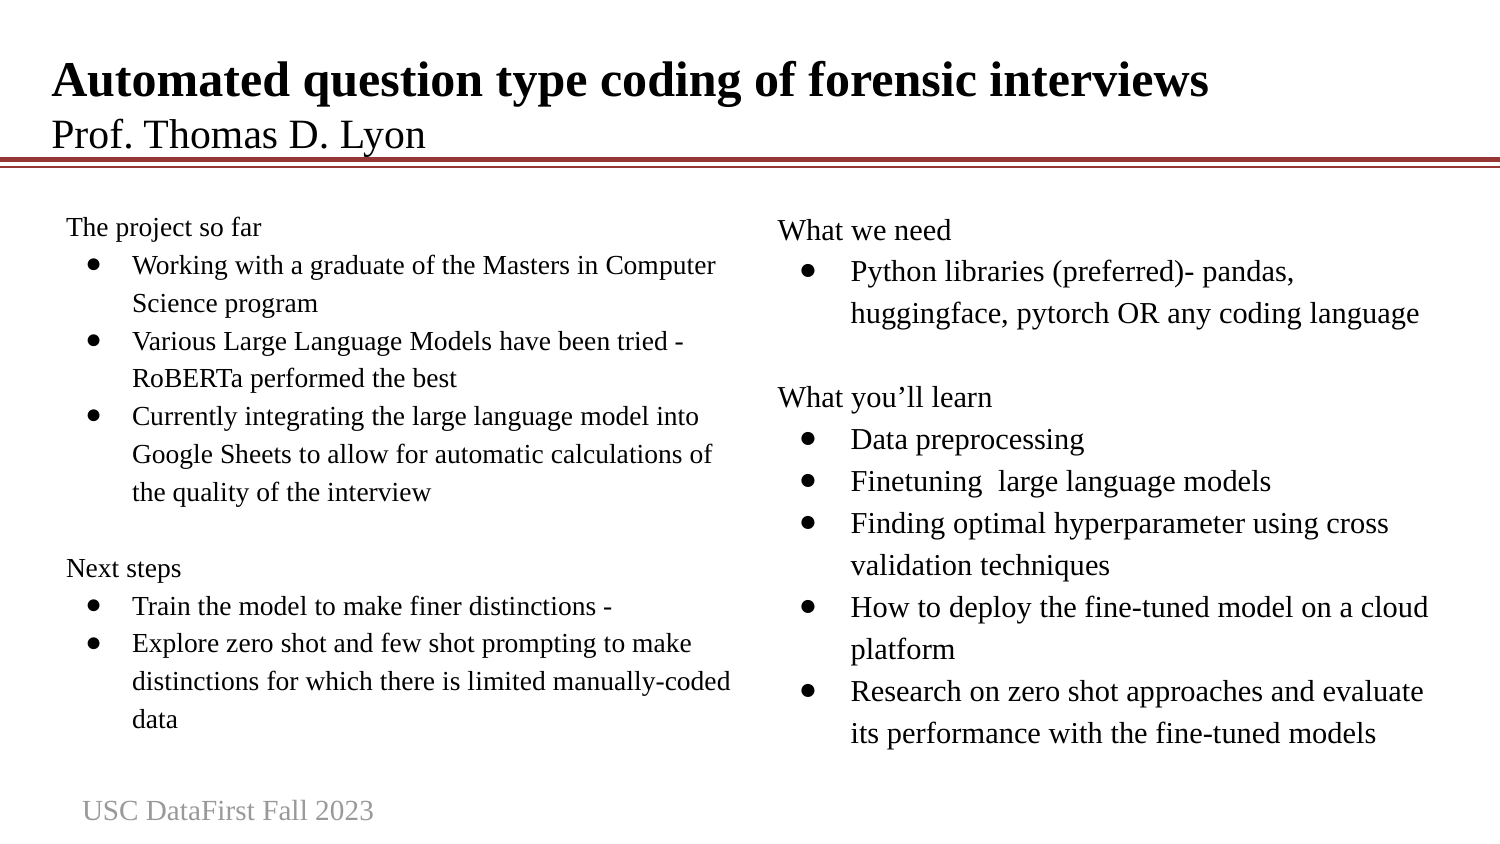

Automated question type coding of forensic interviews
Prof. Thomas D. Lyon
#
The project so far
Working with a graduate of the Masters in Computer Science program
Various Large Language Models have been tried - RoBERTa performed the best
Currently integrating the large language model into Google Sheets to allow for automatic calculations of the quality of the interview

Next steps
Train the model to make finer distinctions -
Explore zero shot and few shot prompting to make distinctions for which there is limited manually-coded data
What we need
Python libraries (preferred)- pandas, huggingface, pytorch OR any coding language

What you’ll learn
Data preprocessing
Finetuning  large language models
Finding optimal hyperparameter using cross validation techniques
How to deploy the fine-tuned model on a cloud platform
Research on zero shot approaches and evaluate its performance with the fine-tuned models
USC DataFirst Fall 2023